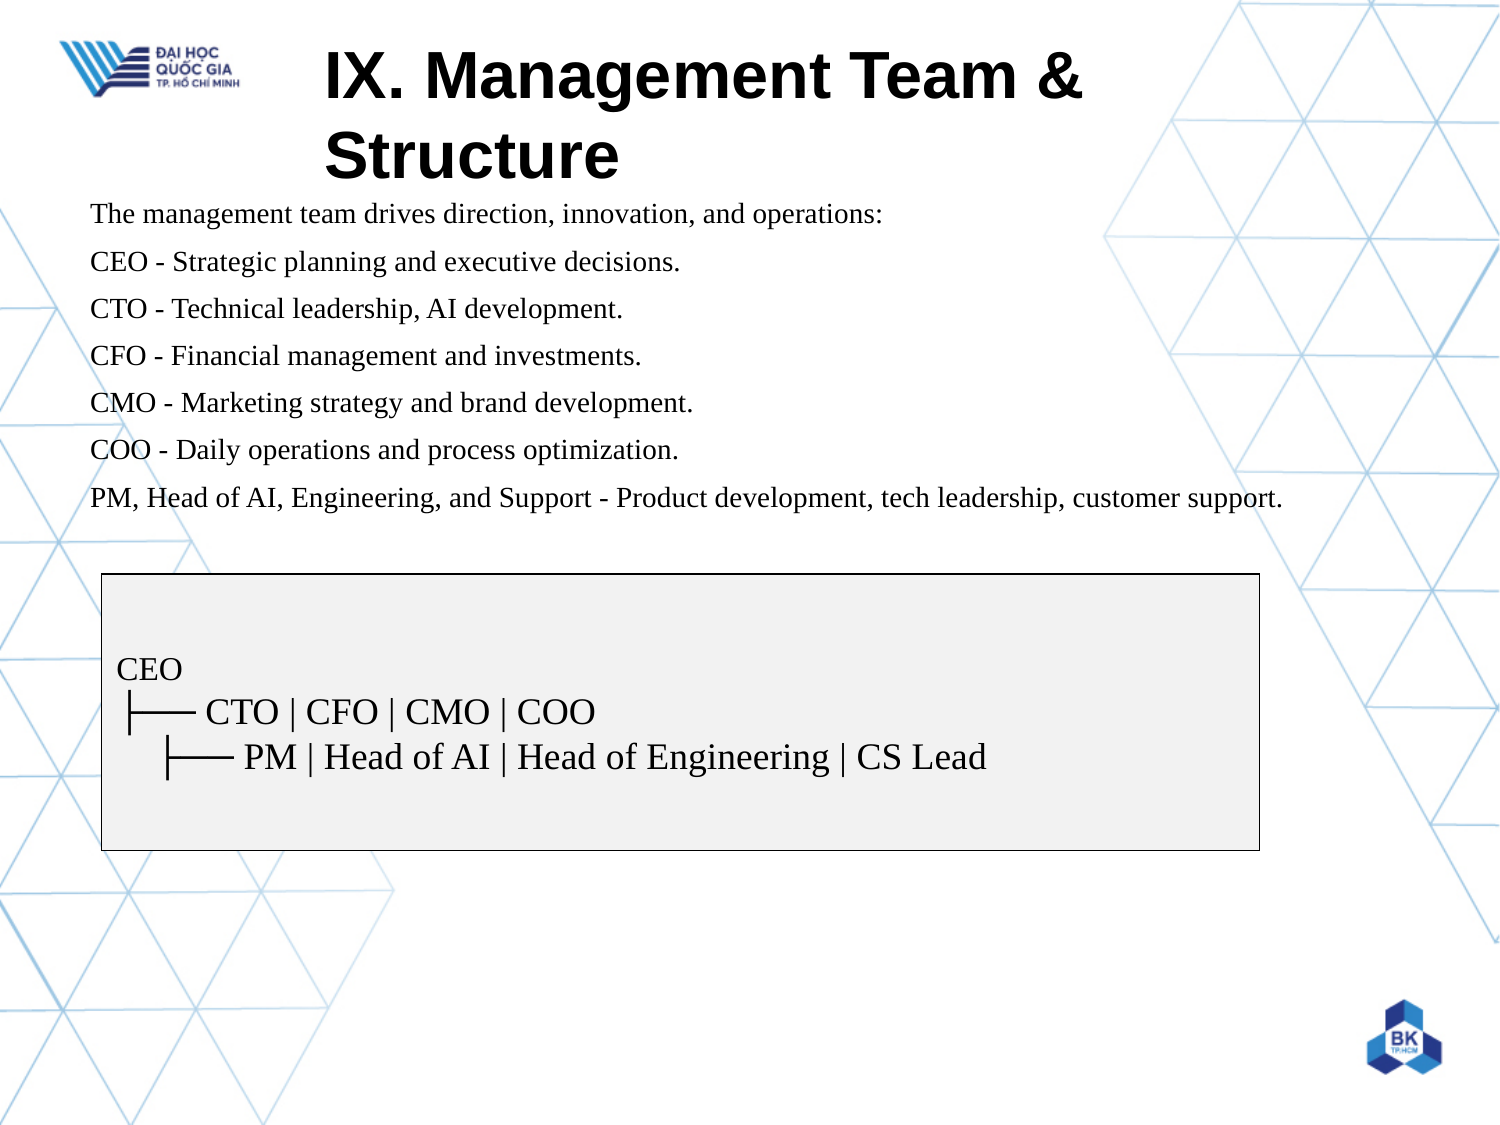

IX. Management Team & Structure
The management team drives direction, innovation, and operations:
CEO - Strategic planning and executive decisions.
CTO - Technical leadership, AI development.
CFO - Financial management and investments.
CMO - Marketing strategy and brand development.
COO - Daily operations and process optimization.
PM, Head of AI, Engineering, and Support - Product development, tech leadership, customer support.

CEO
├── CTO | CFO | CMO | COO
    ├── PM | Head of AI | Head of Engineering | CS Lead